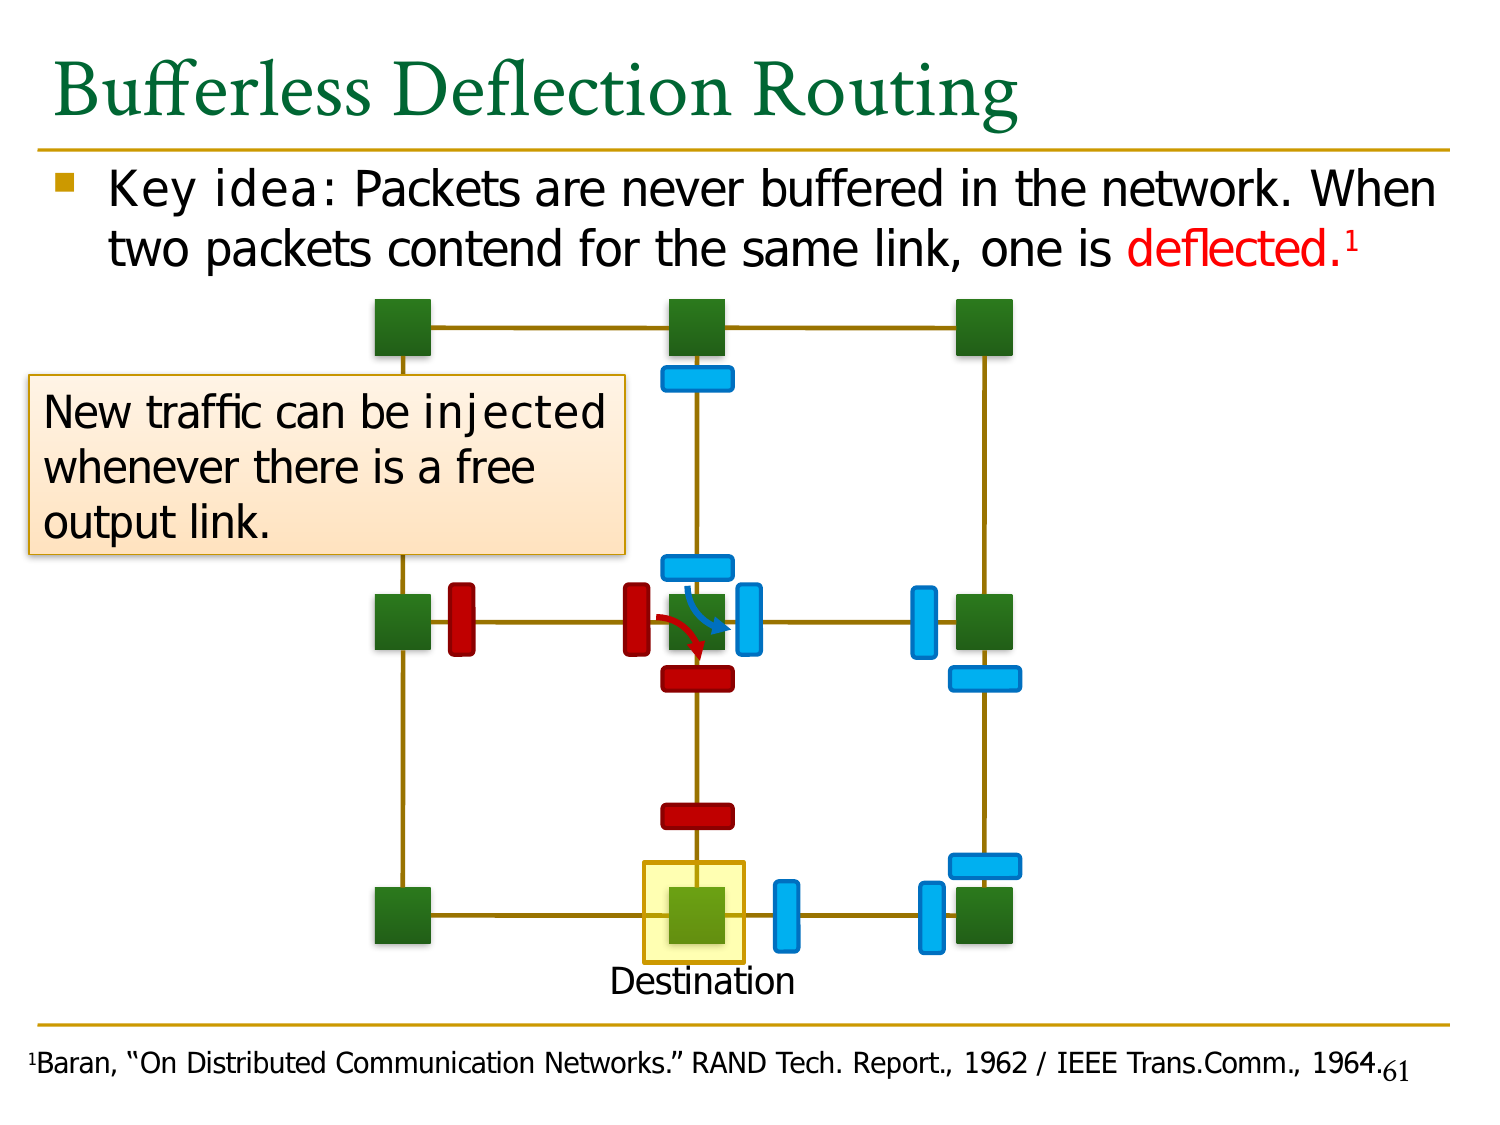

# Bufferless Deflection Routing
Key idea: Packets are never buffered in the network. When two packets contend for the same link, one is deflected.1

New traffic can be injected
whenever there is a free
output link.

Destination
61
1Baran, “On Distributed Communication Networks.” RAND Tech. Report., 1962 / IEEE Trans.Comm., 1964.